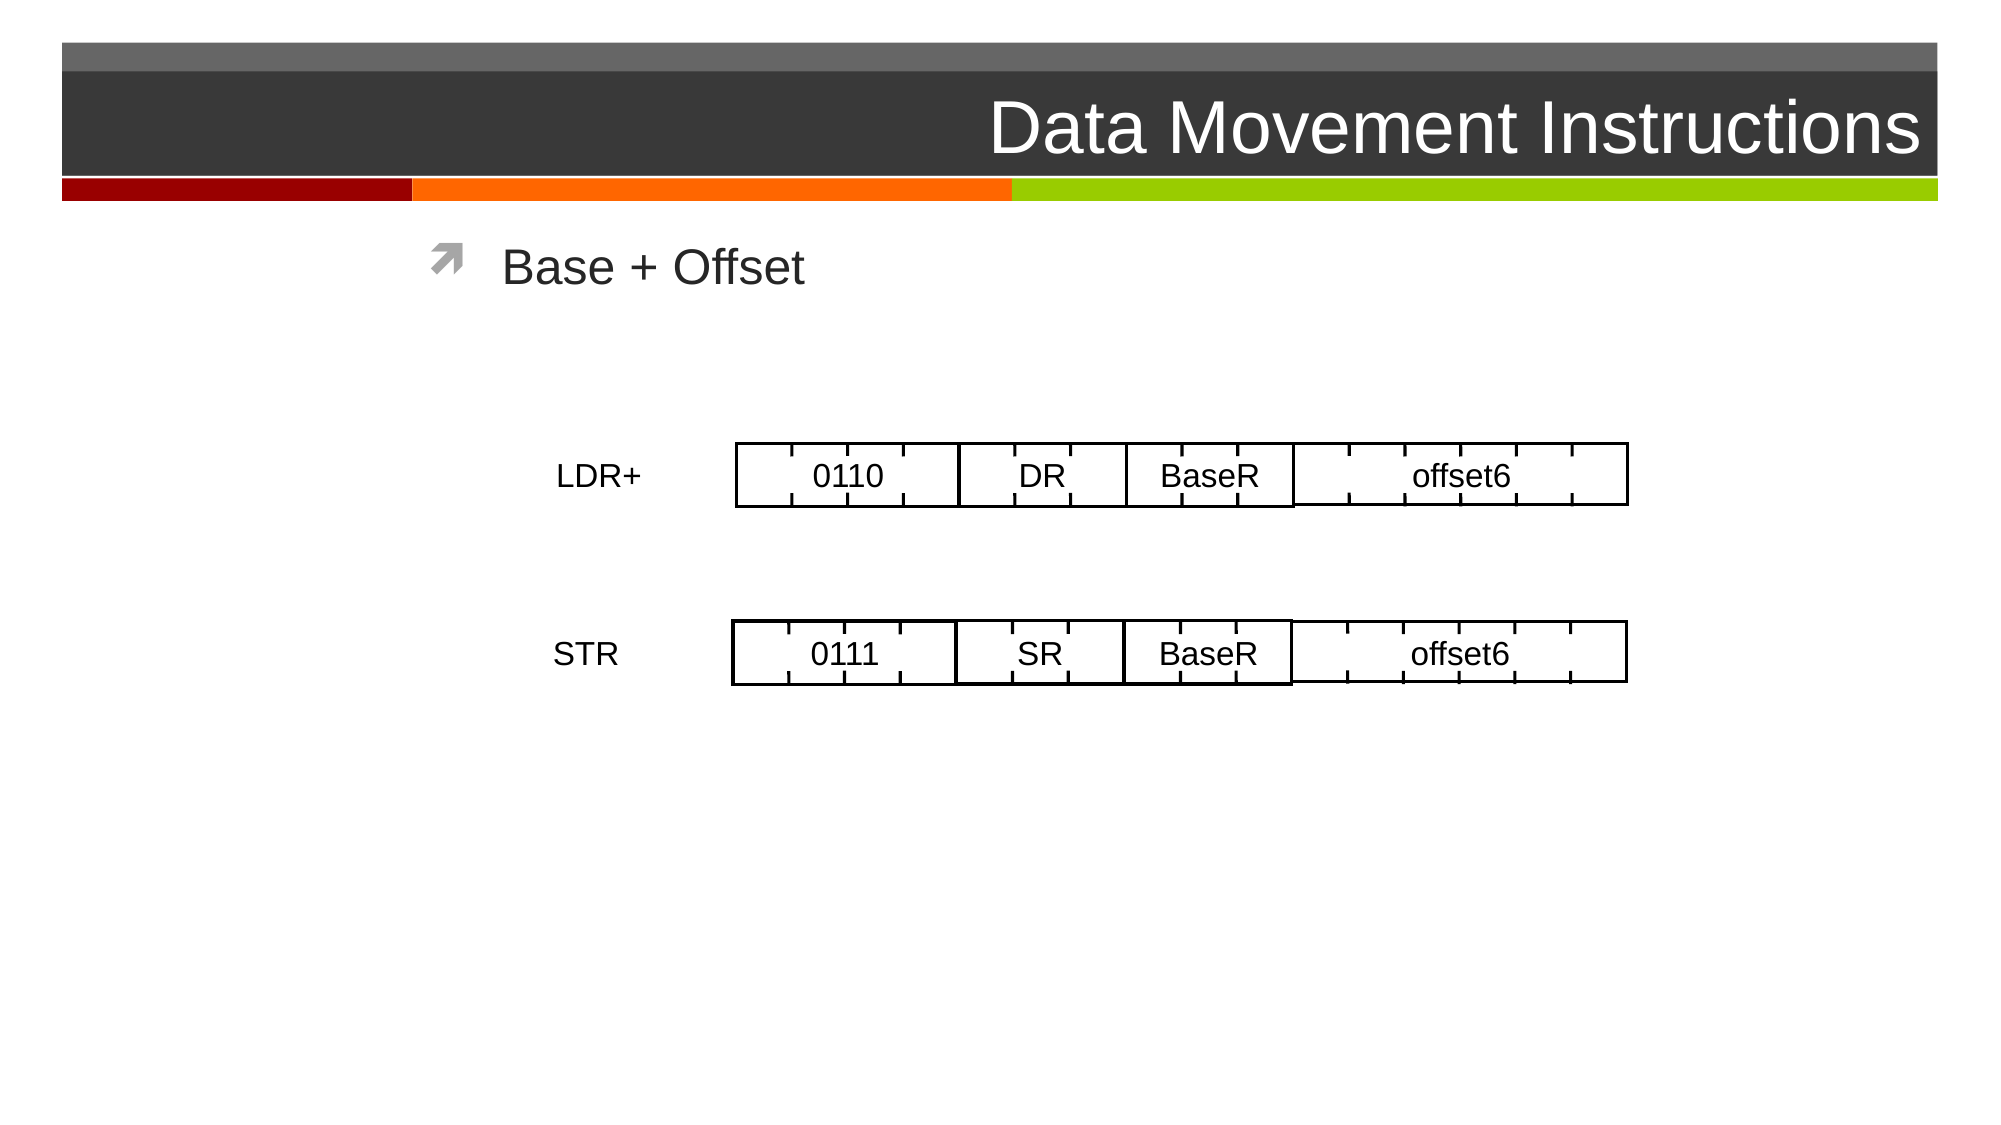

# Data Movement Instructions
Base + Offset

LDR+
0110
DR
BaseR
offset6

STR
0111
SR
BaseR
offset6